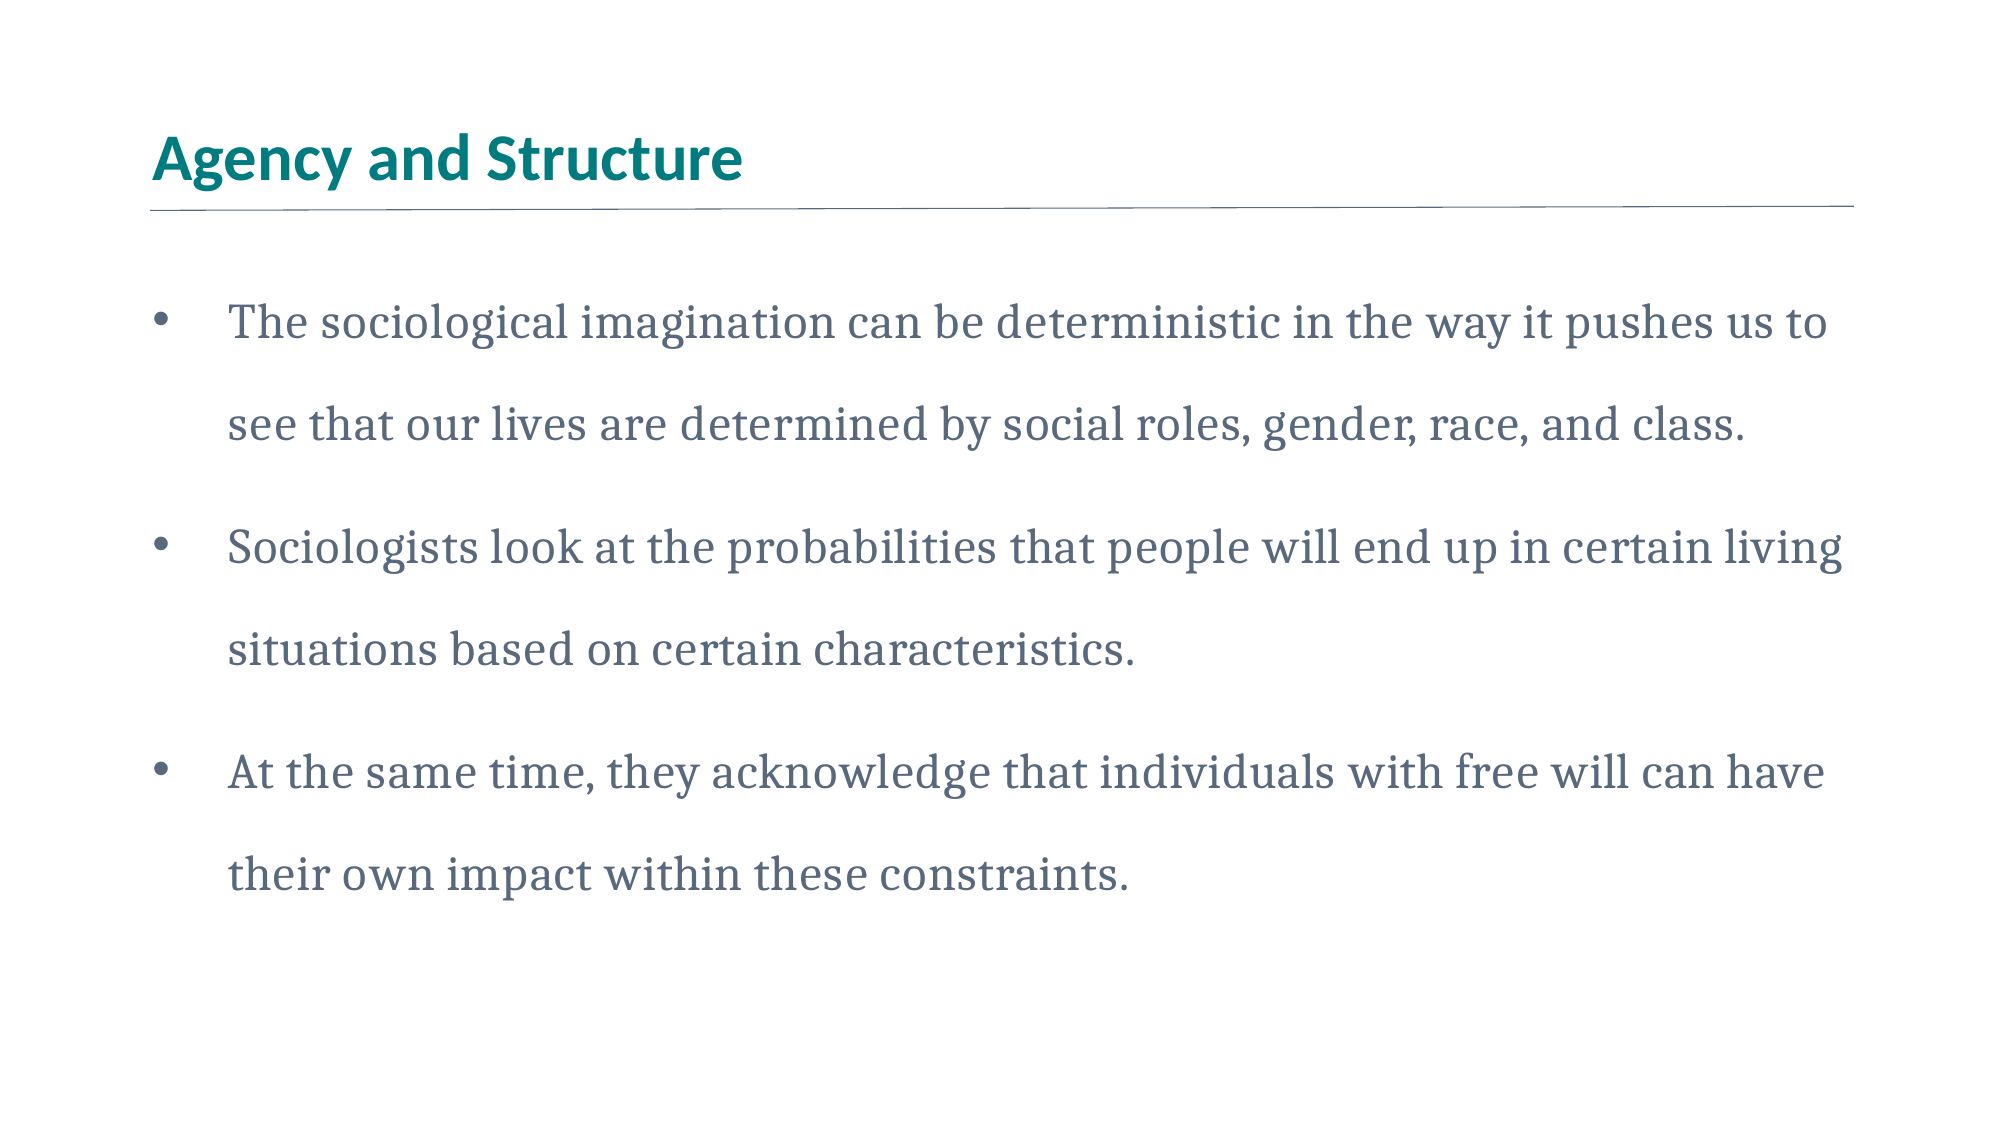

# Agency and Structure
The sociological imagination can be deterministic in the way it pushes us to see that our lives are determined by social roles, gender, race, and class.
Sociologists look at the probabilities that people will end up in certain living situations based on certain characteristics.
At the same time, they acknowledge that individuals with free will can have their own impact within these constraints.